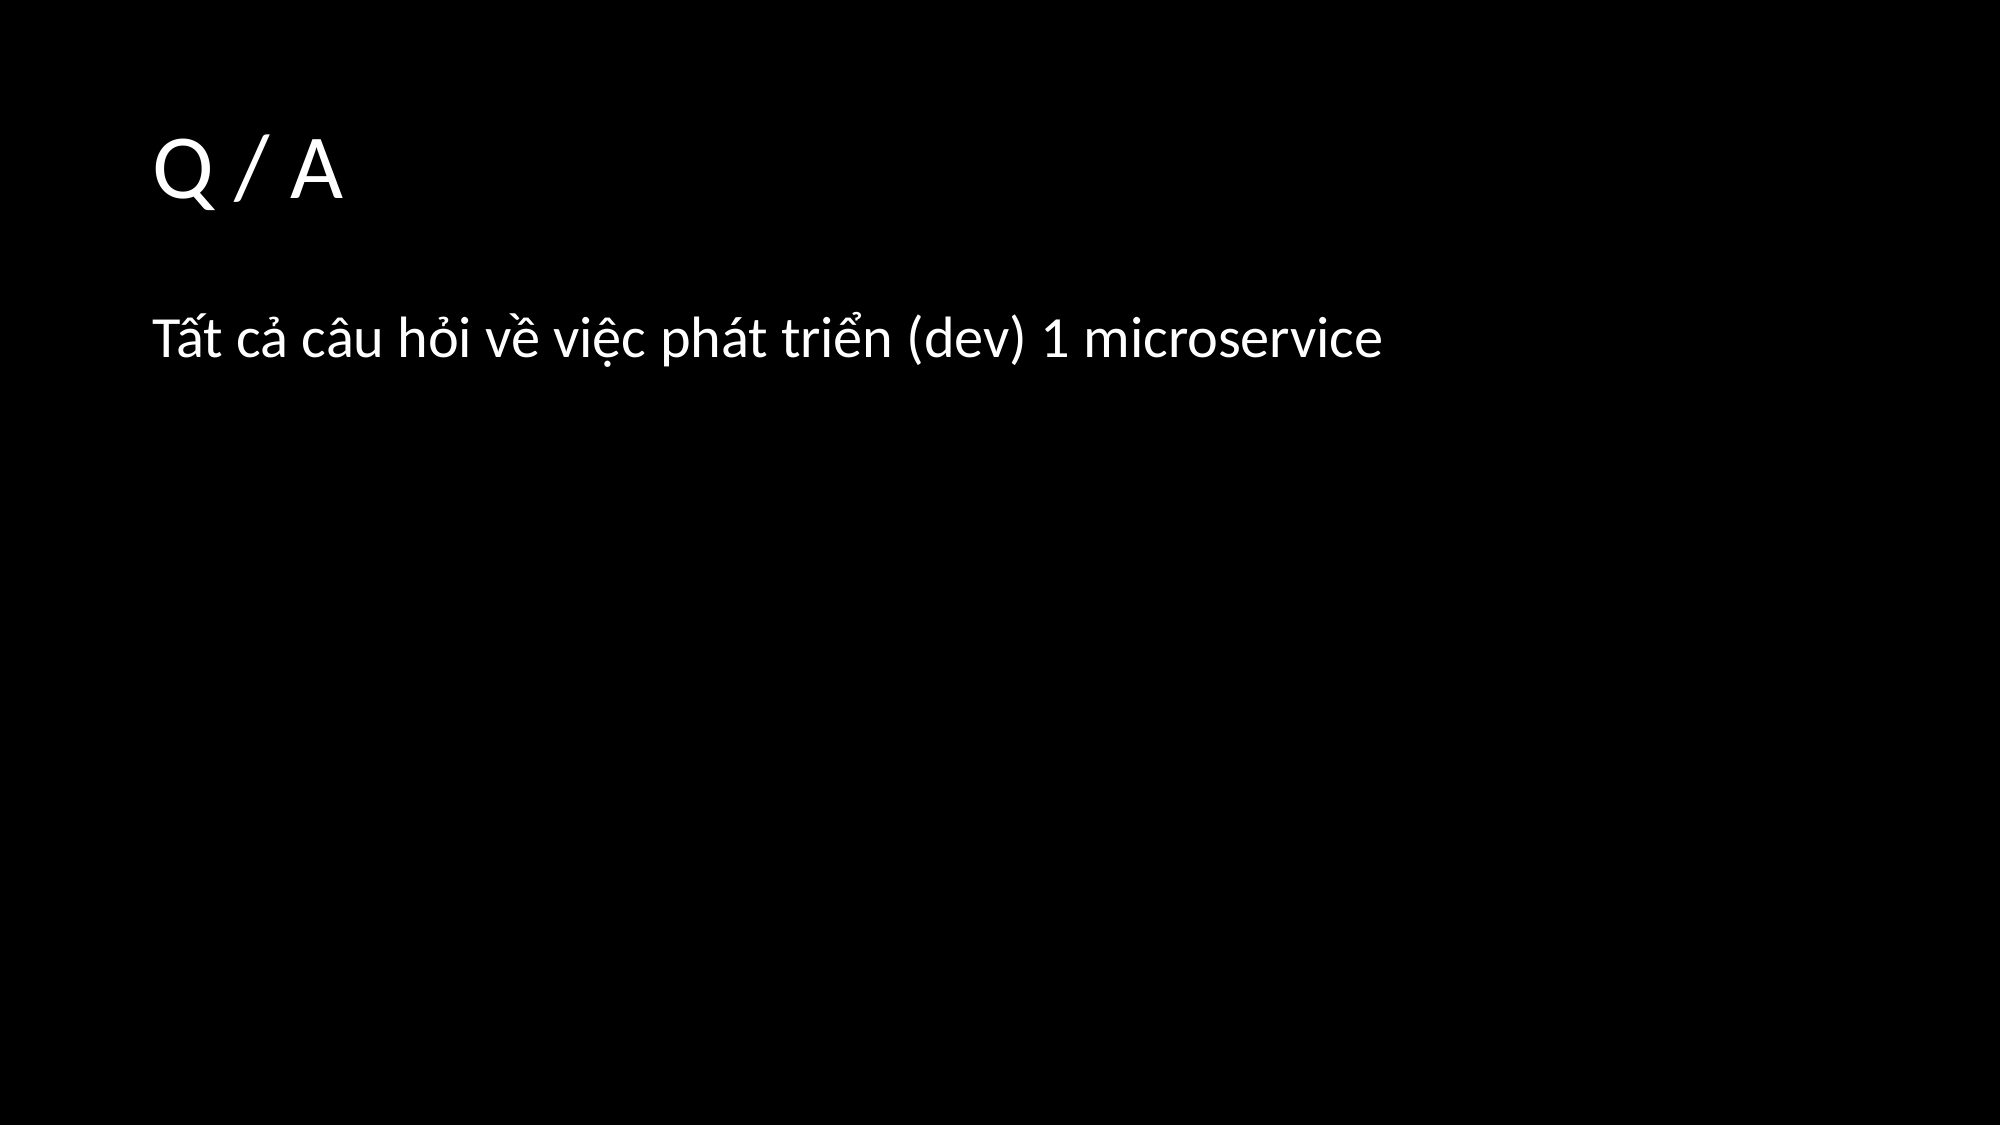

# Q / A
Tất cả câu hỏi về việc phát triển (dev) 1 microservice